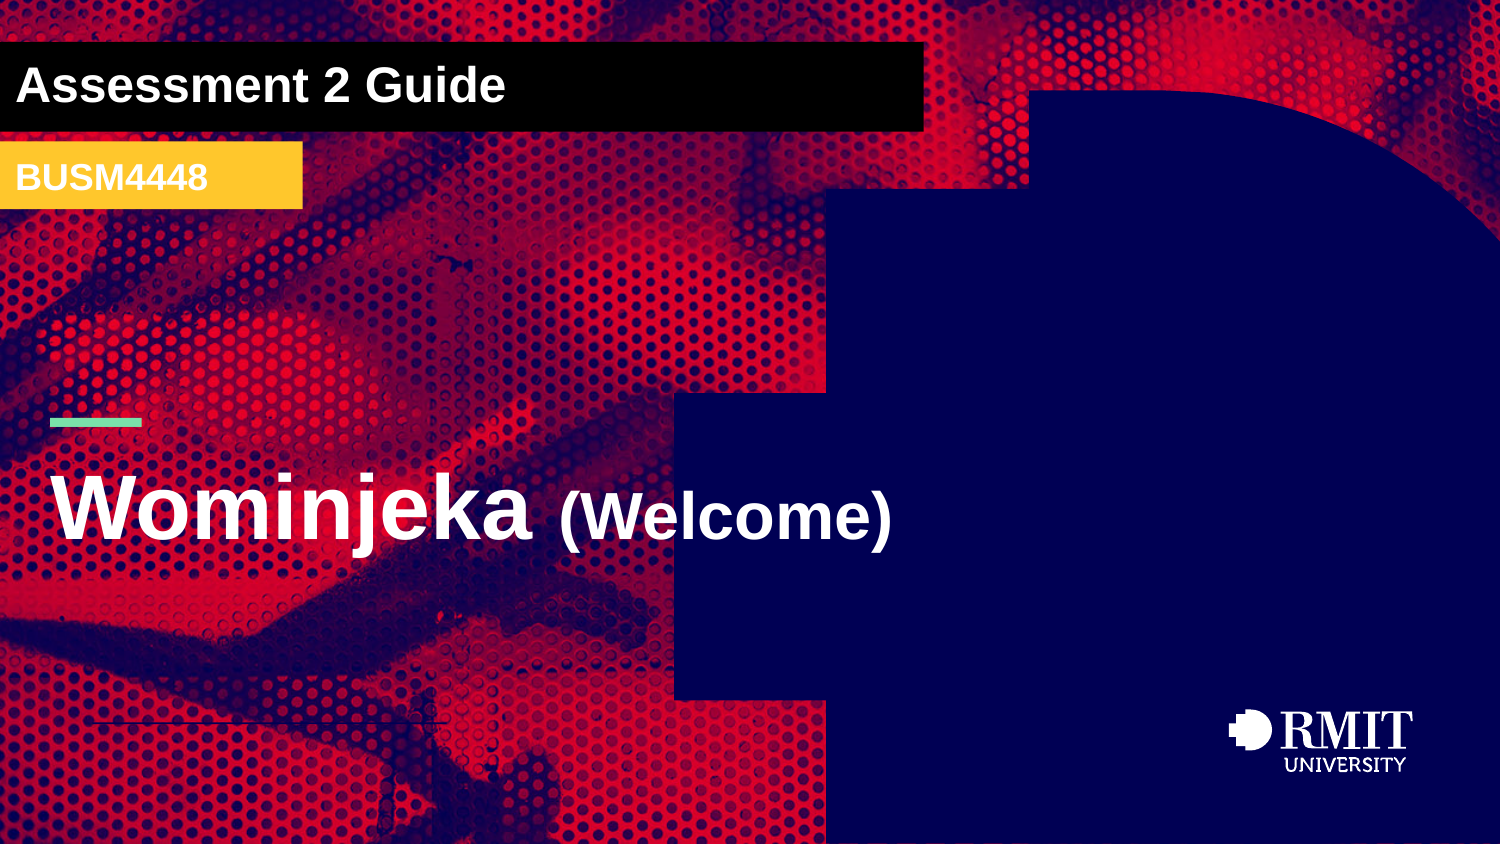

Assessment 2 Guide
BUSM4448
# — Wominjeka (Welcome)